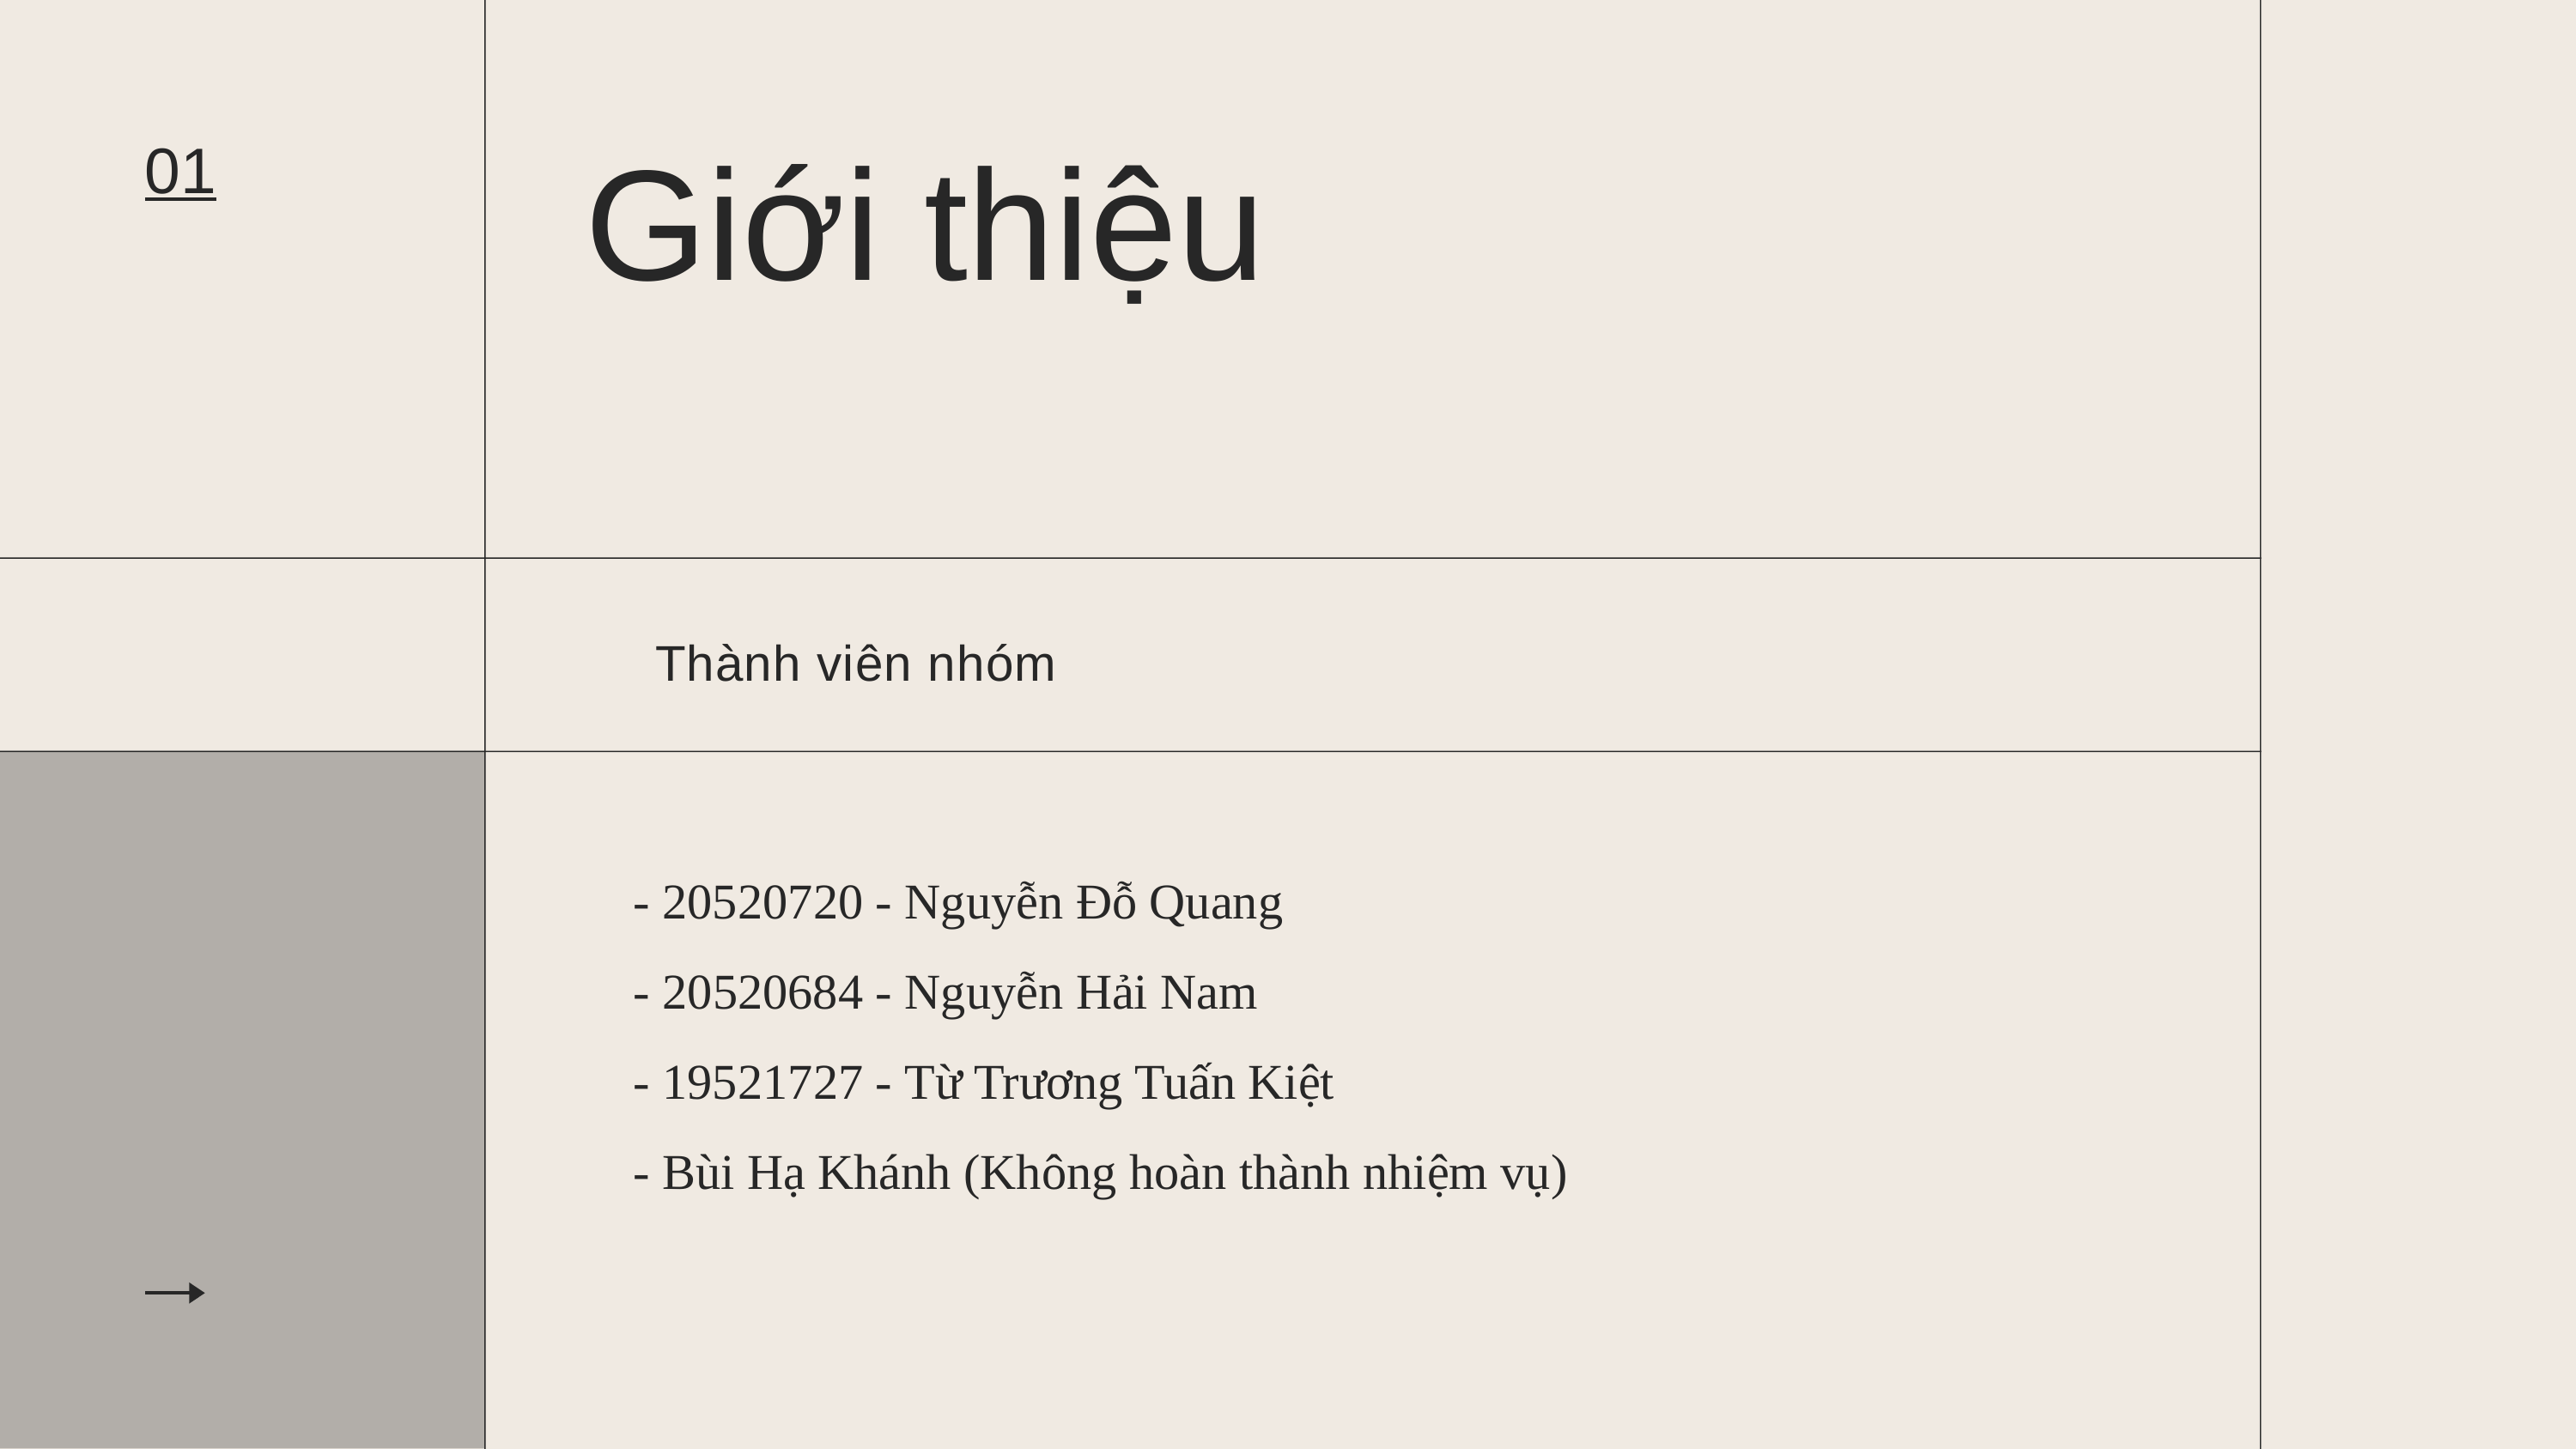

Giới thiệu
01

Thành viên nhóm

- 20520720 - Nguyễn Đỗ Quang
- 20520684 - Nguyễn Hải Nam
- 19521727 - Từ Trương Tuấn Kiệt
- Bùi Hạ Khánh (Không hoàn thành nhiệm vụ)